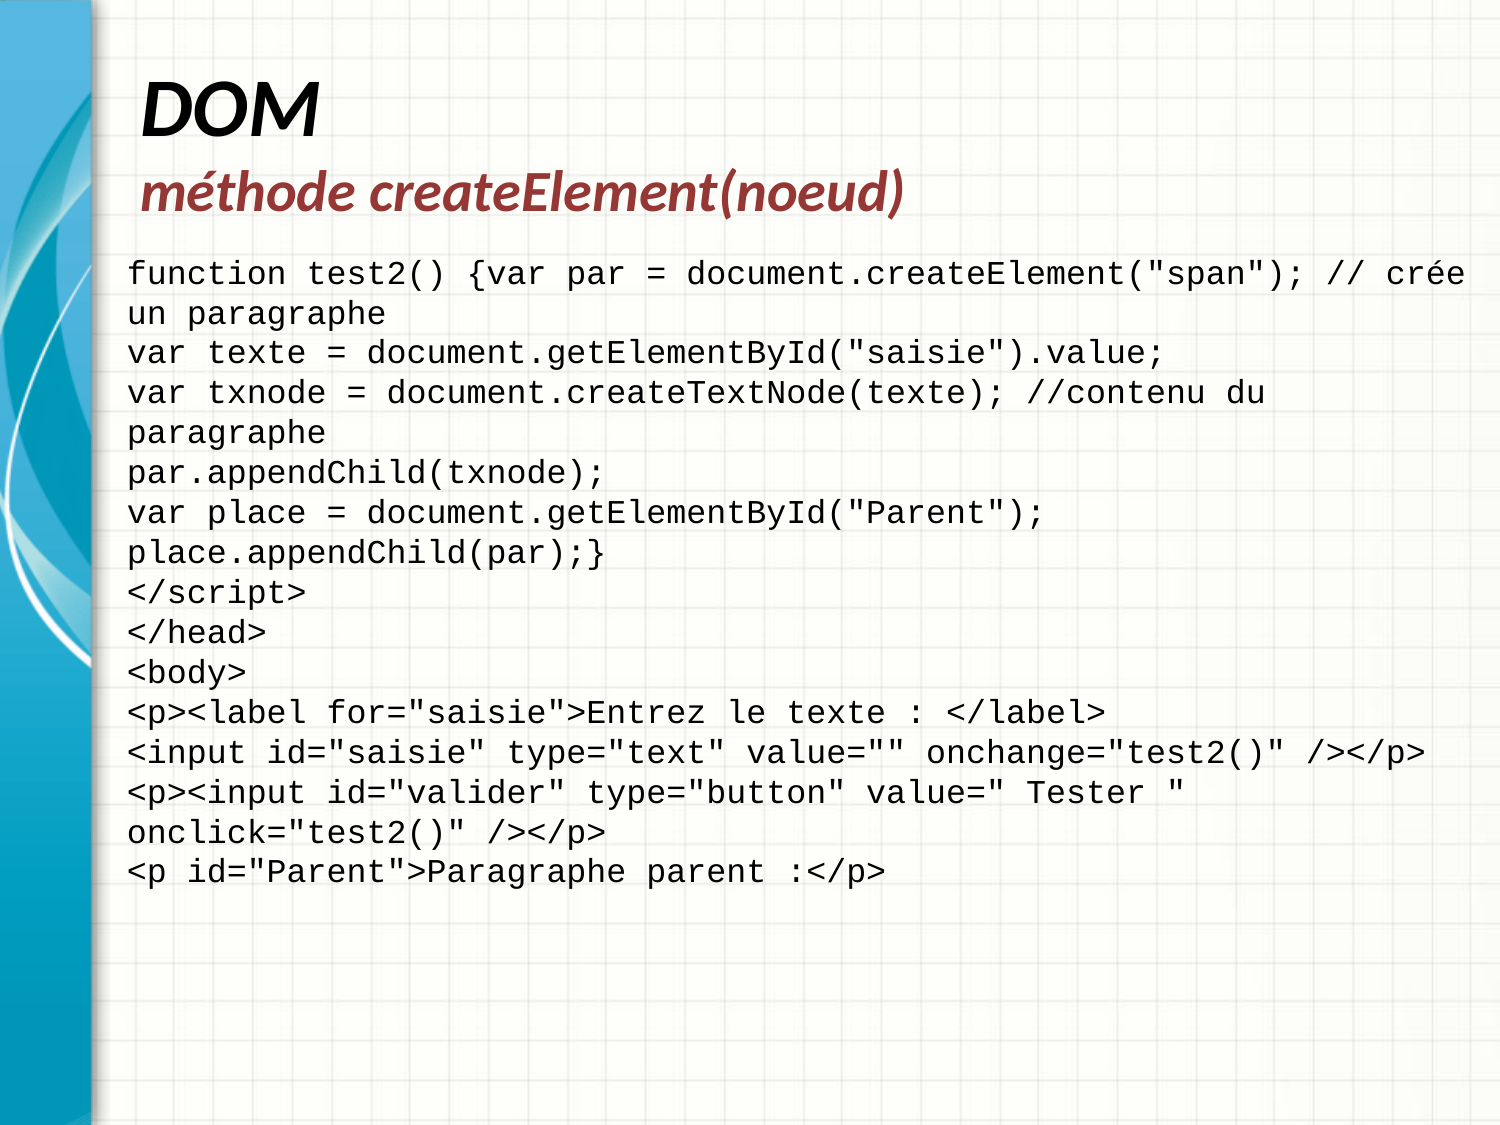

# DOM méthode createElement(noeud)

function test2() {var par = document.createElement("span"); // crée un paragraphe
var texte = document.getElementById("saisie").value;
var txnode = document.createTextNode(texte); //contenu du paragraphe
par.appendChild(txnode);
var place = document.getElementById("Parent");
place.appendChild(par);}
</script>
</head>
<body>
<p><label for="saisie">Entrez le texte : </label>
<input id="saisie" type="text" value="" onchange="test2()" /></p>
<p><input id="valider" type="button" value=" Tester " onclick="test2()" /></p>
<p id="Parent">Paragraphe parent :</p>